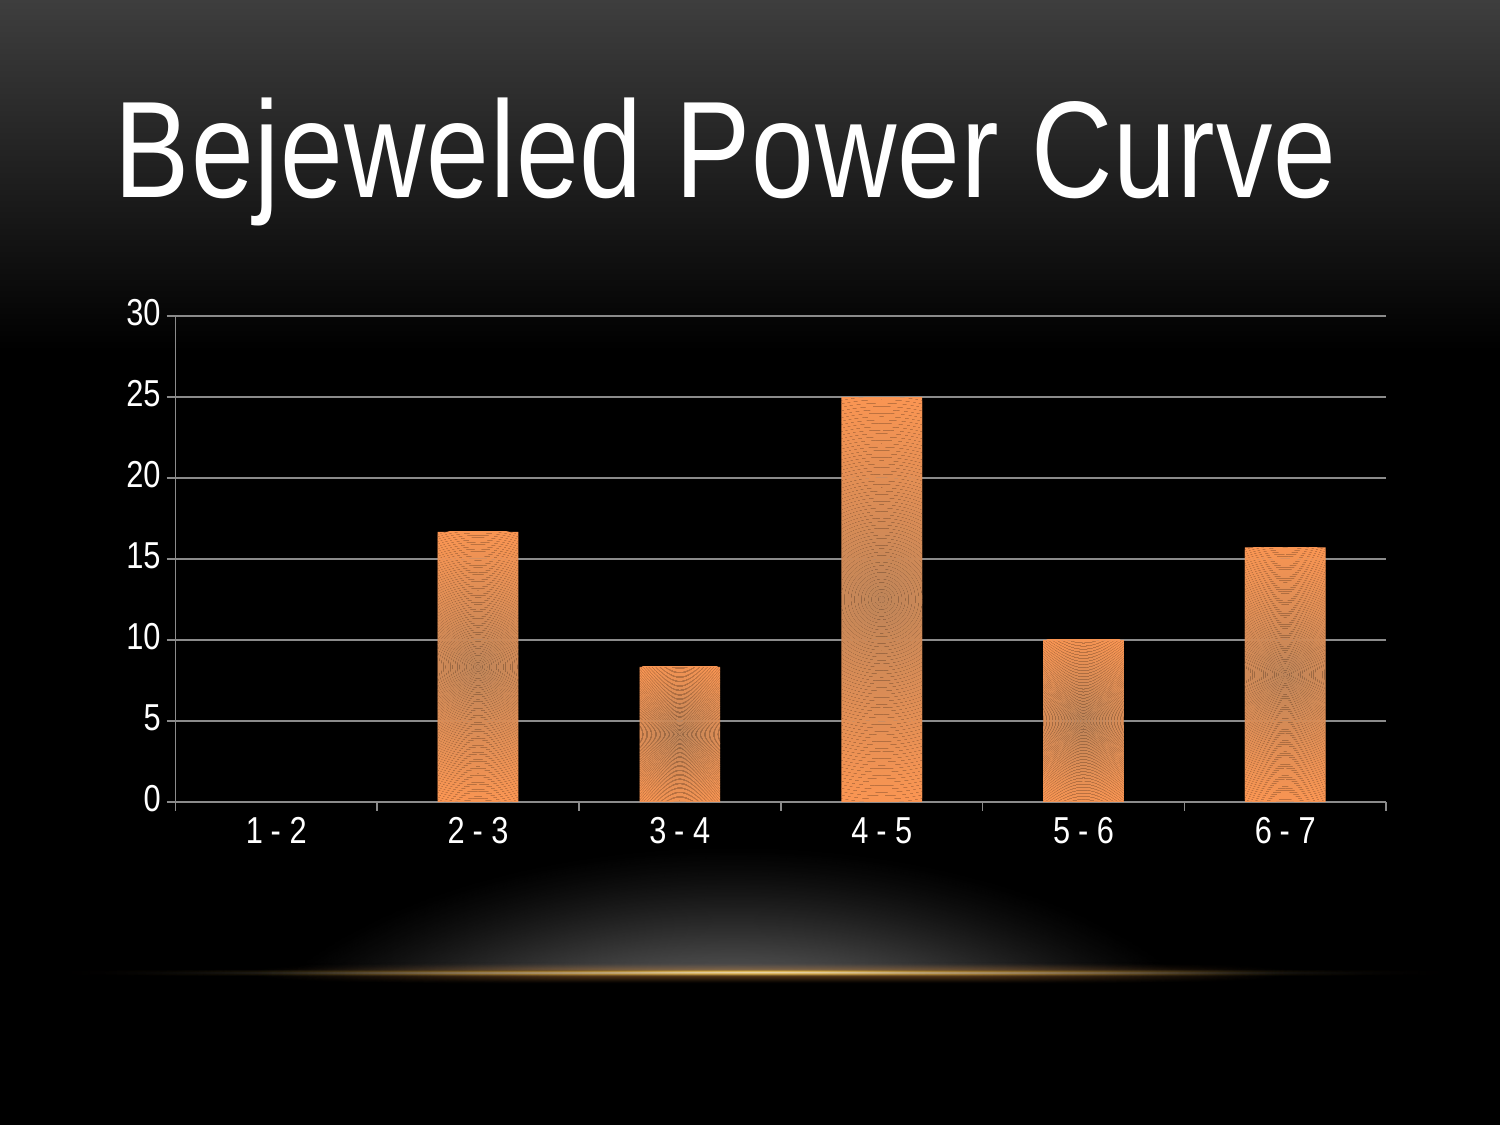

# Bejeweled Power Curve

### Chart

| Category |  |
|---|---|
| 1 - 2 | 0.0 |
| 2 - 3 | 16.66666666666667 |
| 3 - 4 | 8.333333333333329 |
| 4 - 5 | 25.0 |
| 5 - 6 | 10.0 |
| 6 - 7 | 15.714285714285708 |